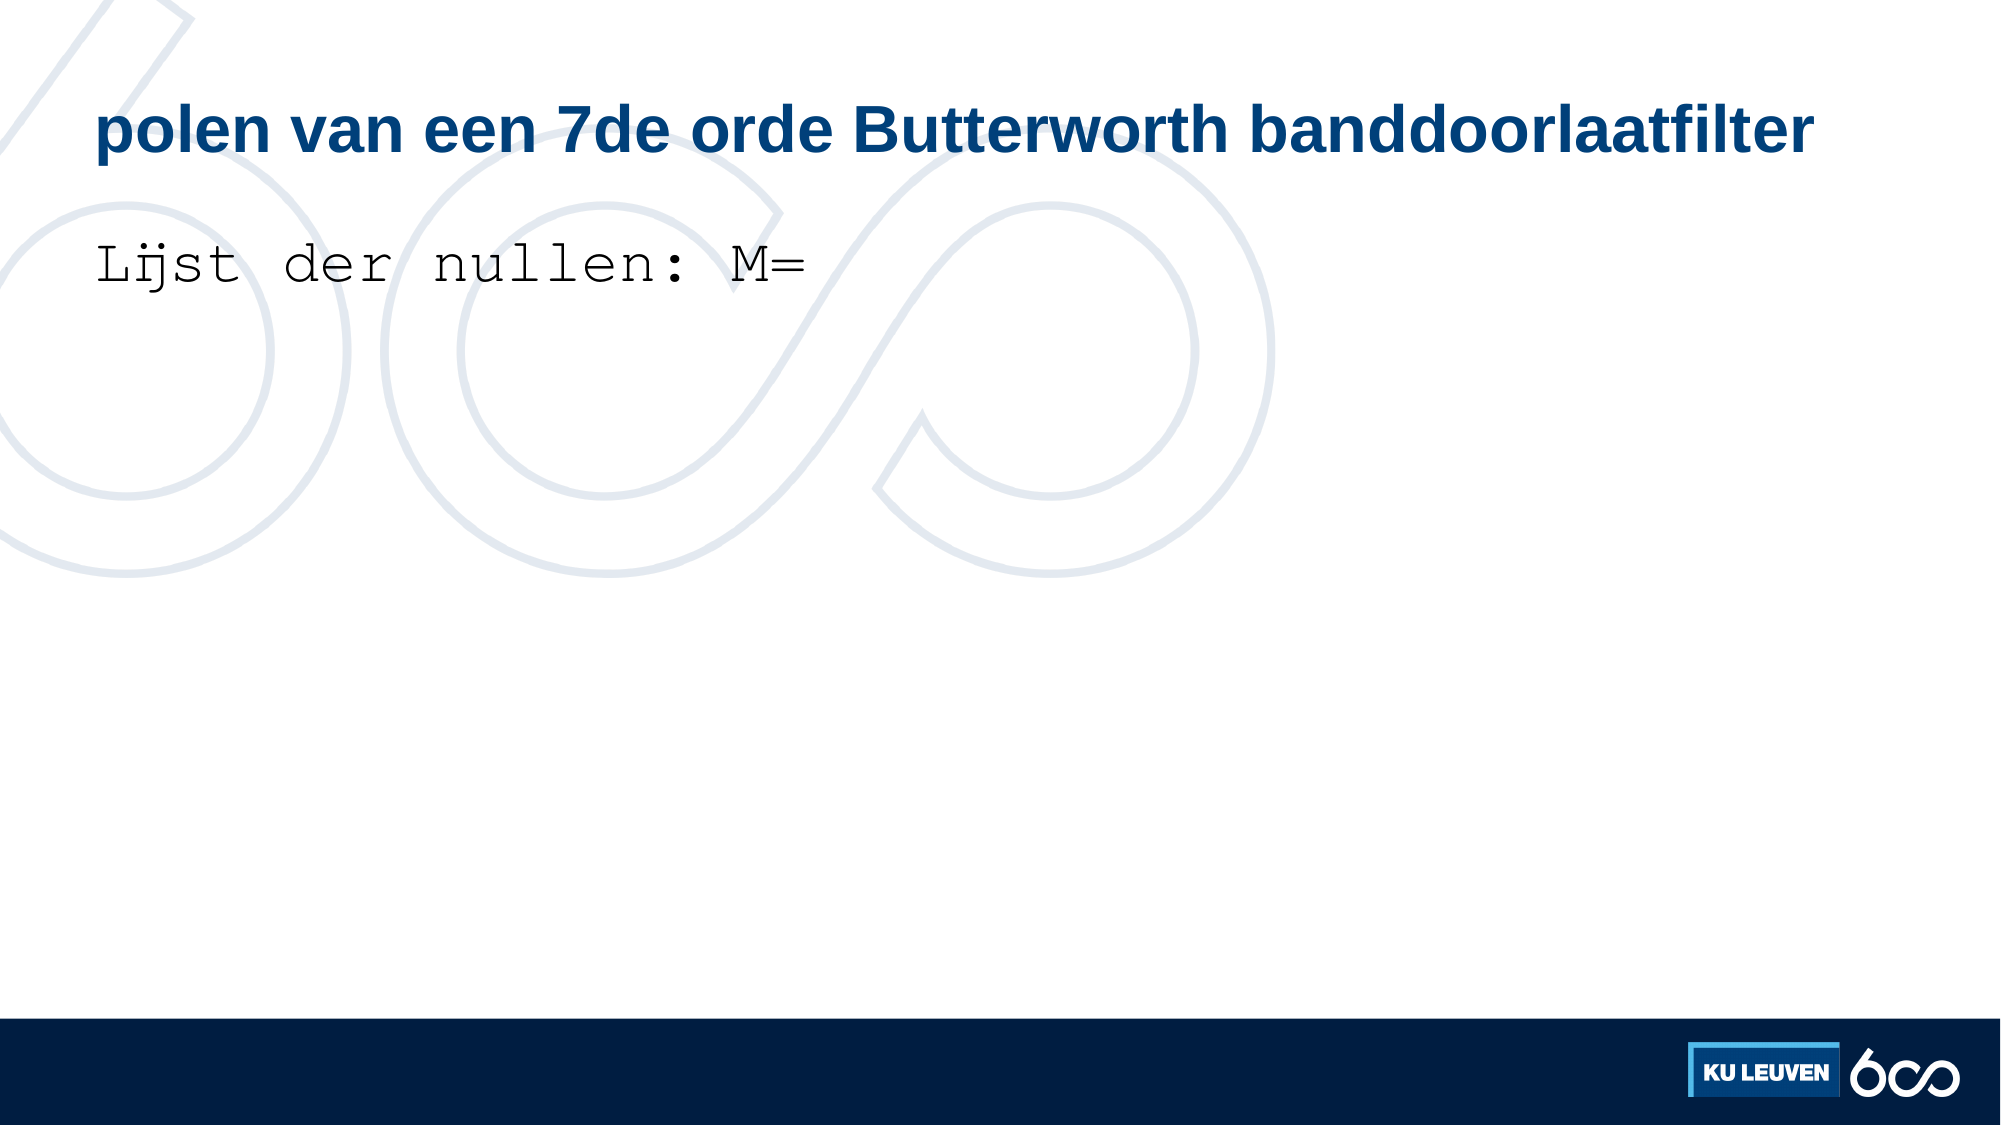

# polen van een 7de orde Butterworth banddoorlaatfilter
Lijst der nullen: M=